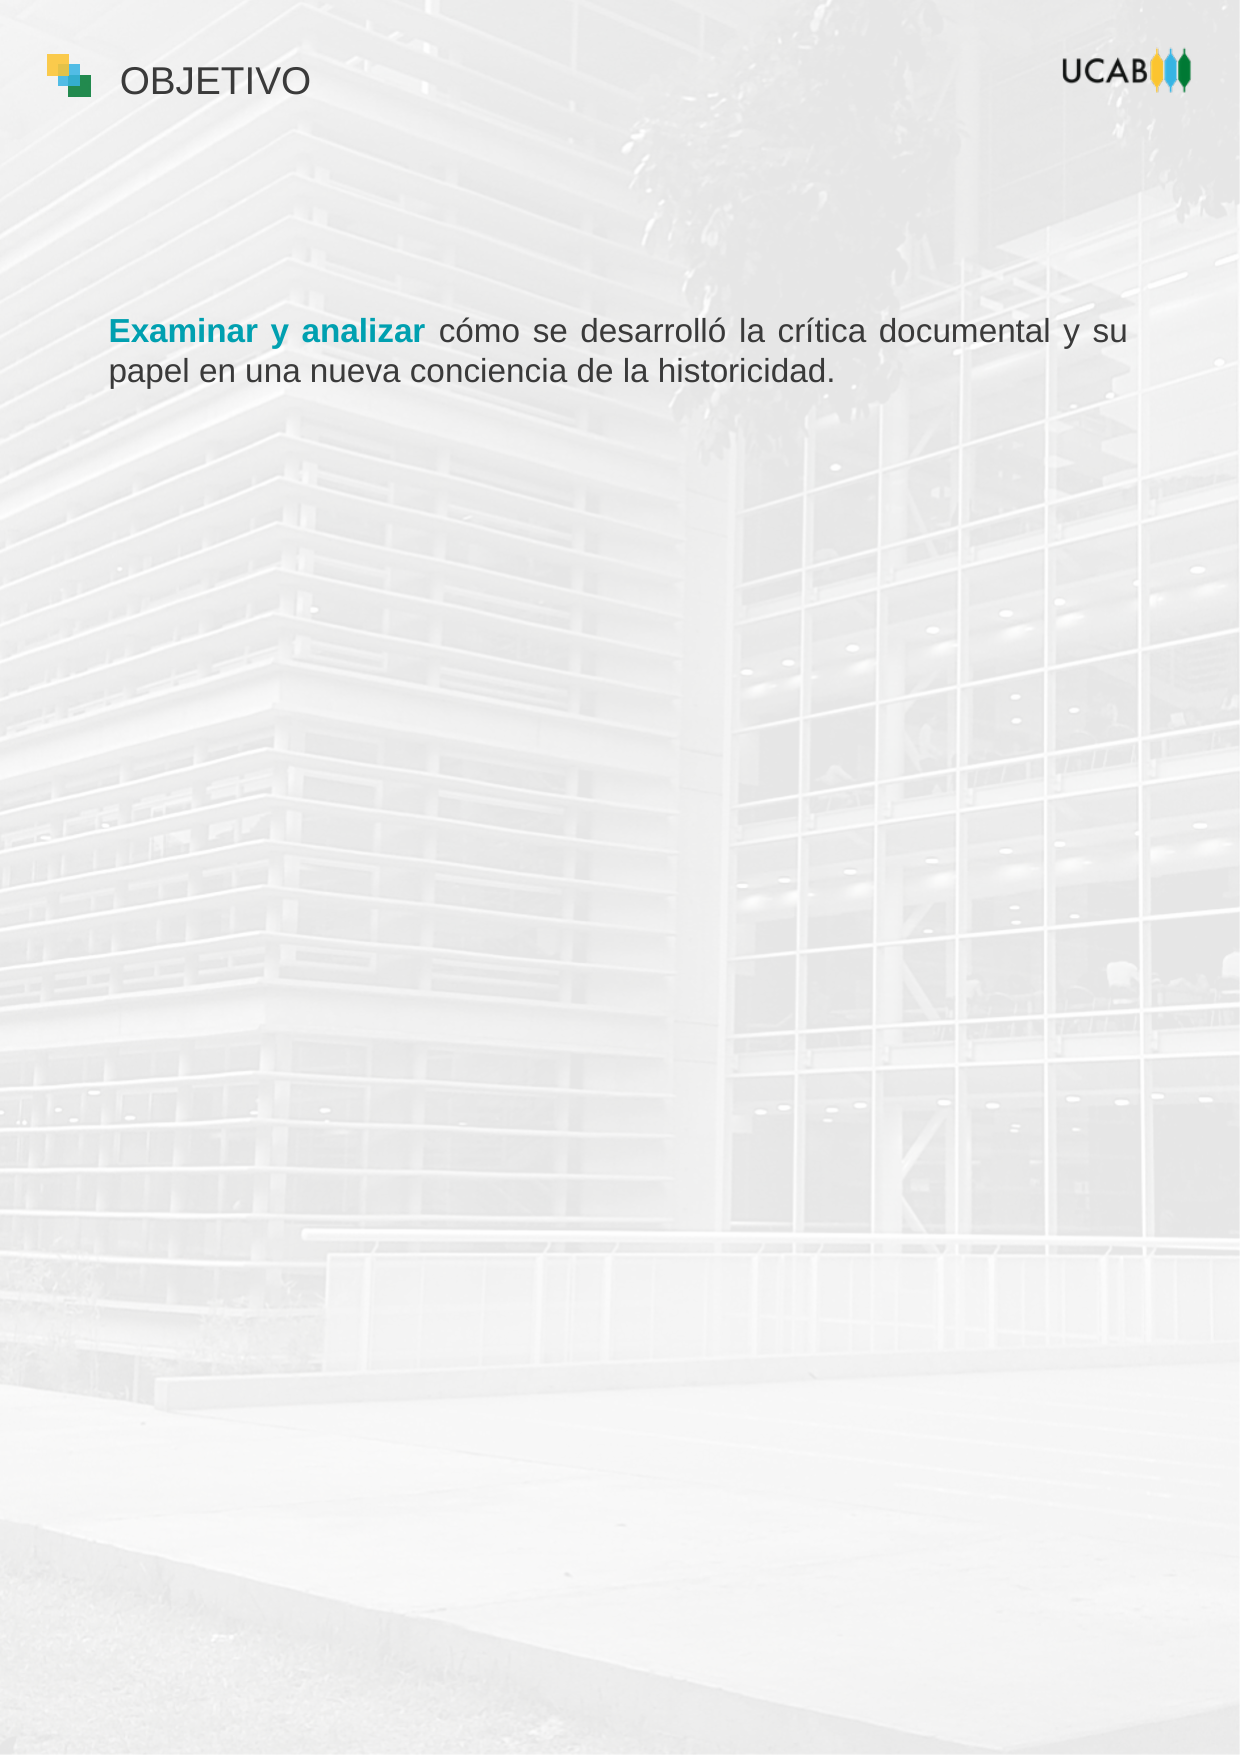

Examinar y analizar cómo se desarrolló la crítica documental y su papel en una nueva conciencia de la historicidad.